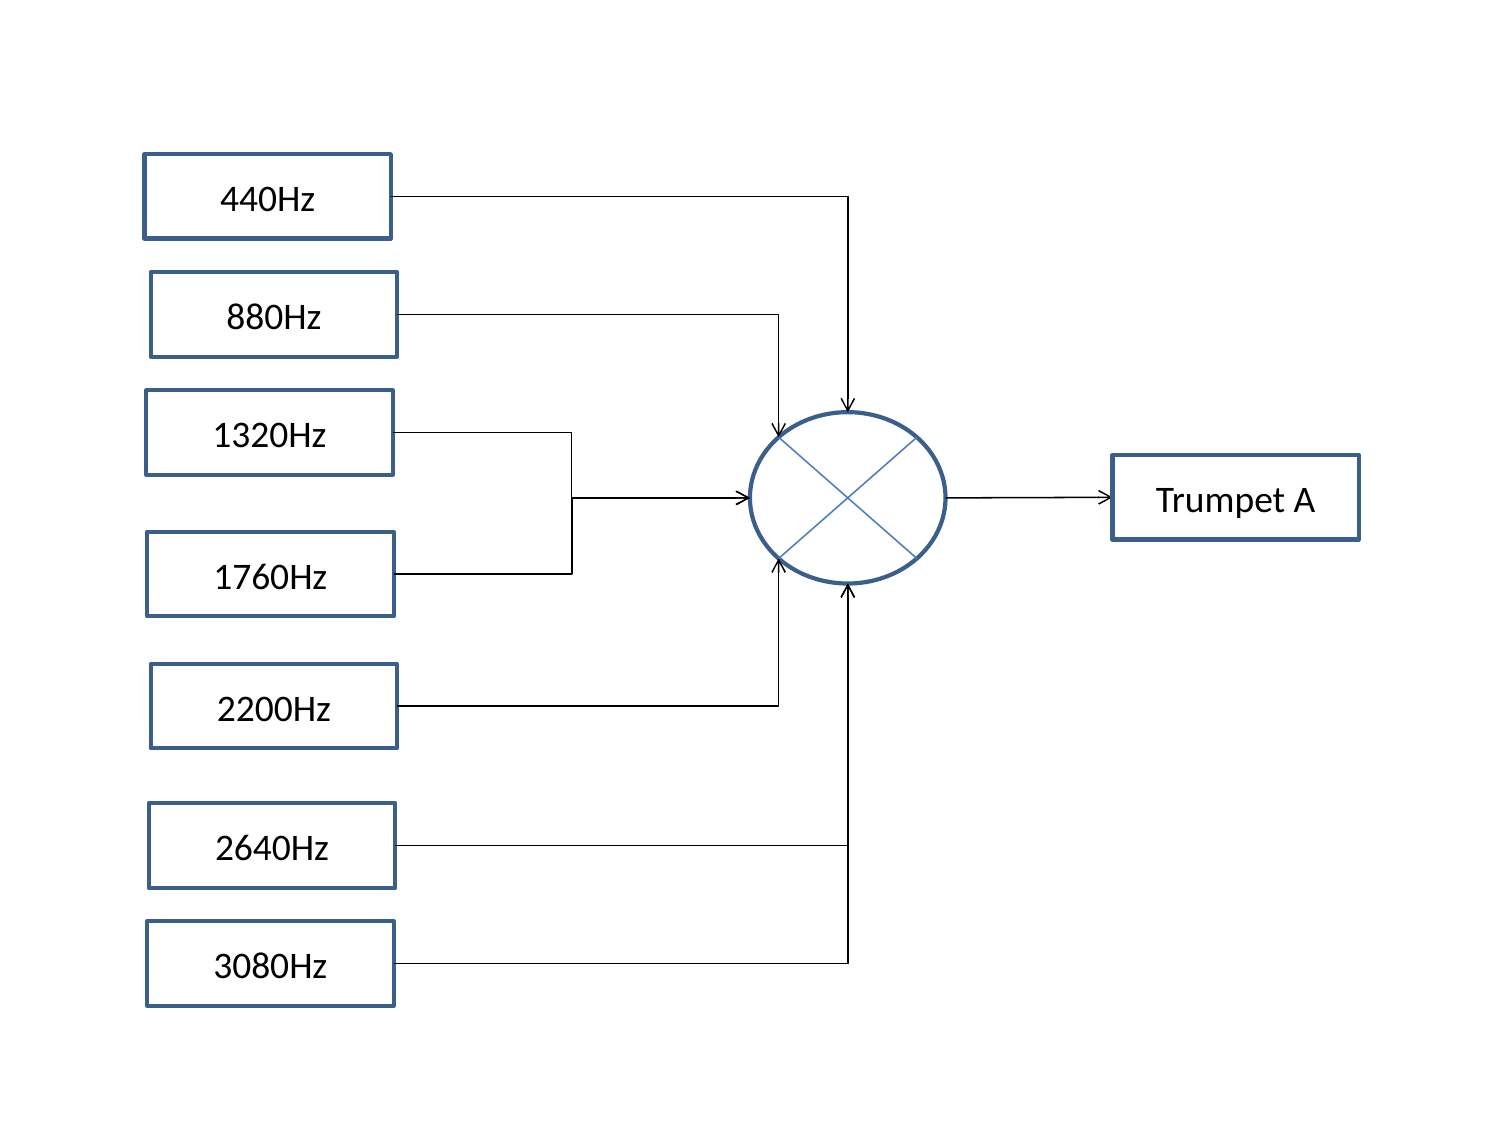

440Hz
880Hz
1320Hz

Trumpet A
1760Hz
2200Hz
2640Hz
3080Hz